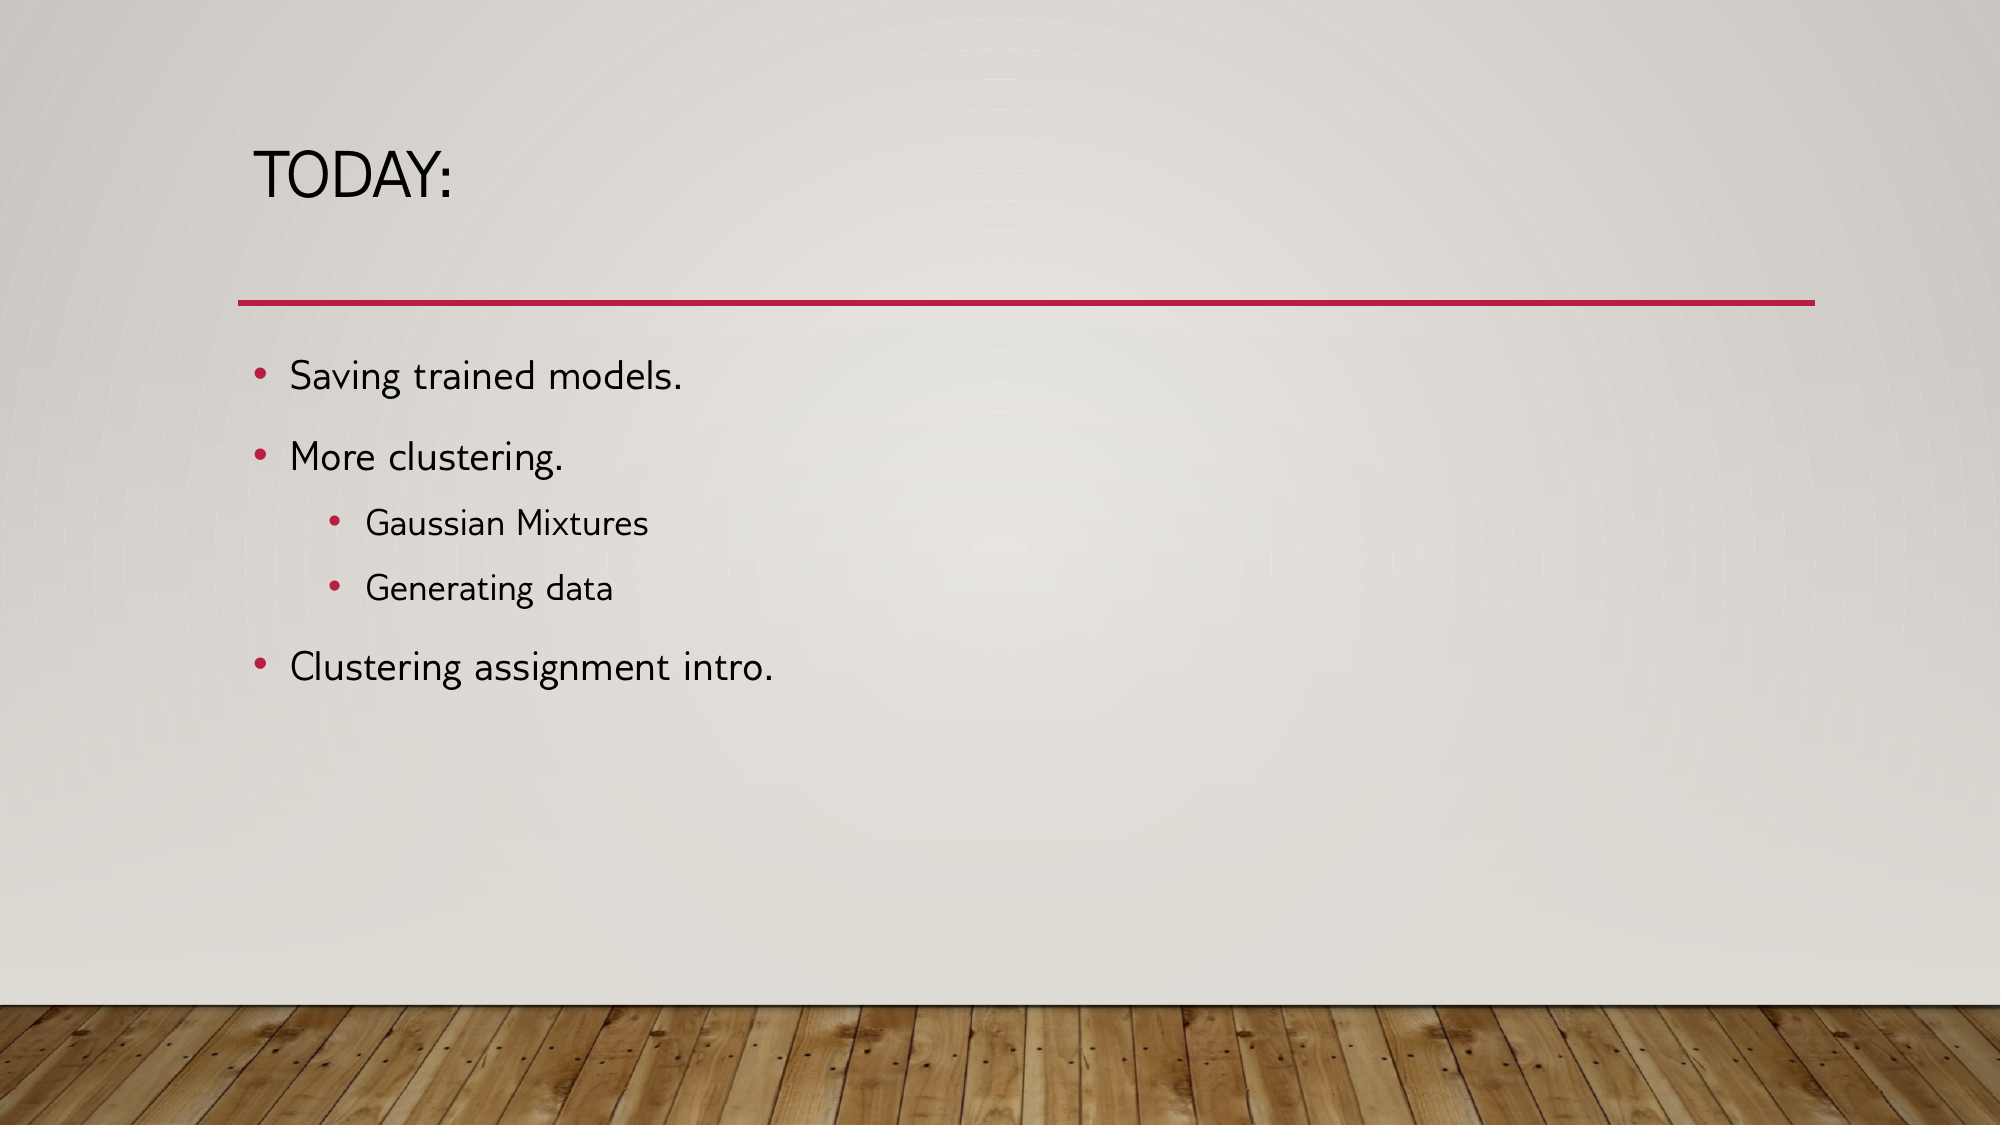

# Today:
Saving trained models.
More clustering.
Gaussian Mixtures
Generating data
Clustering assignment intro.